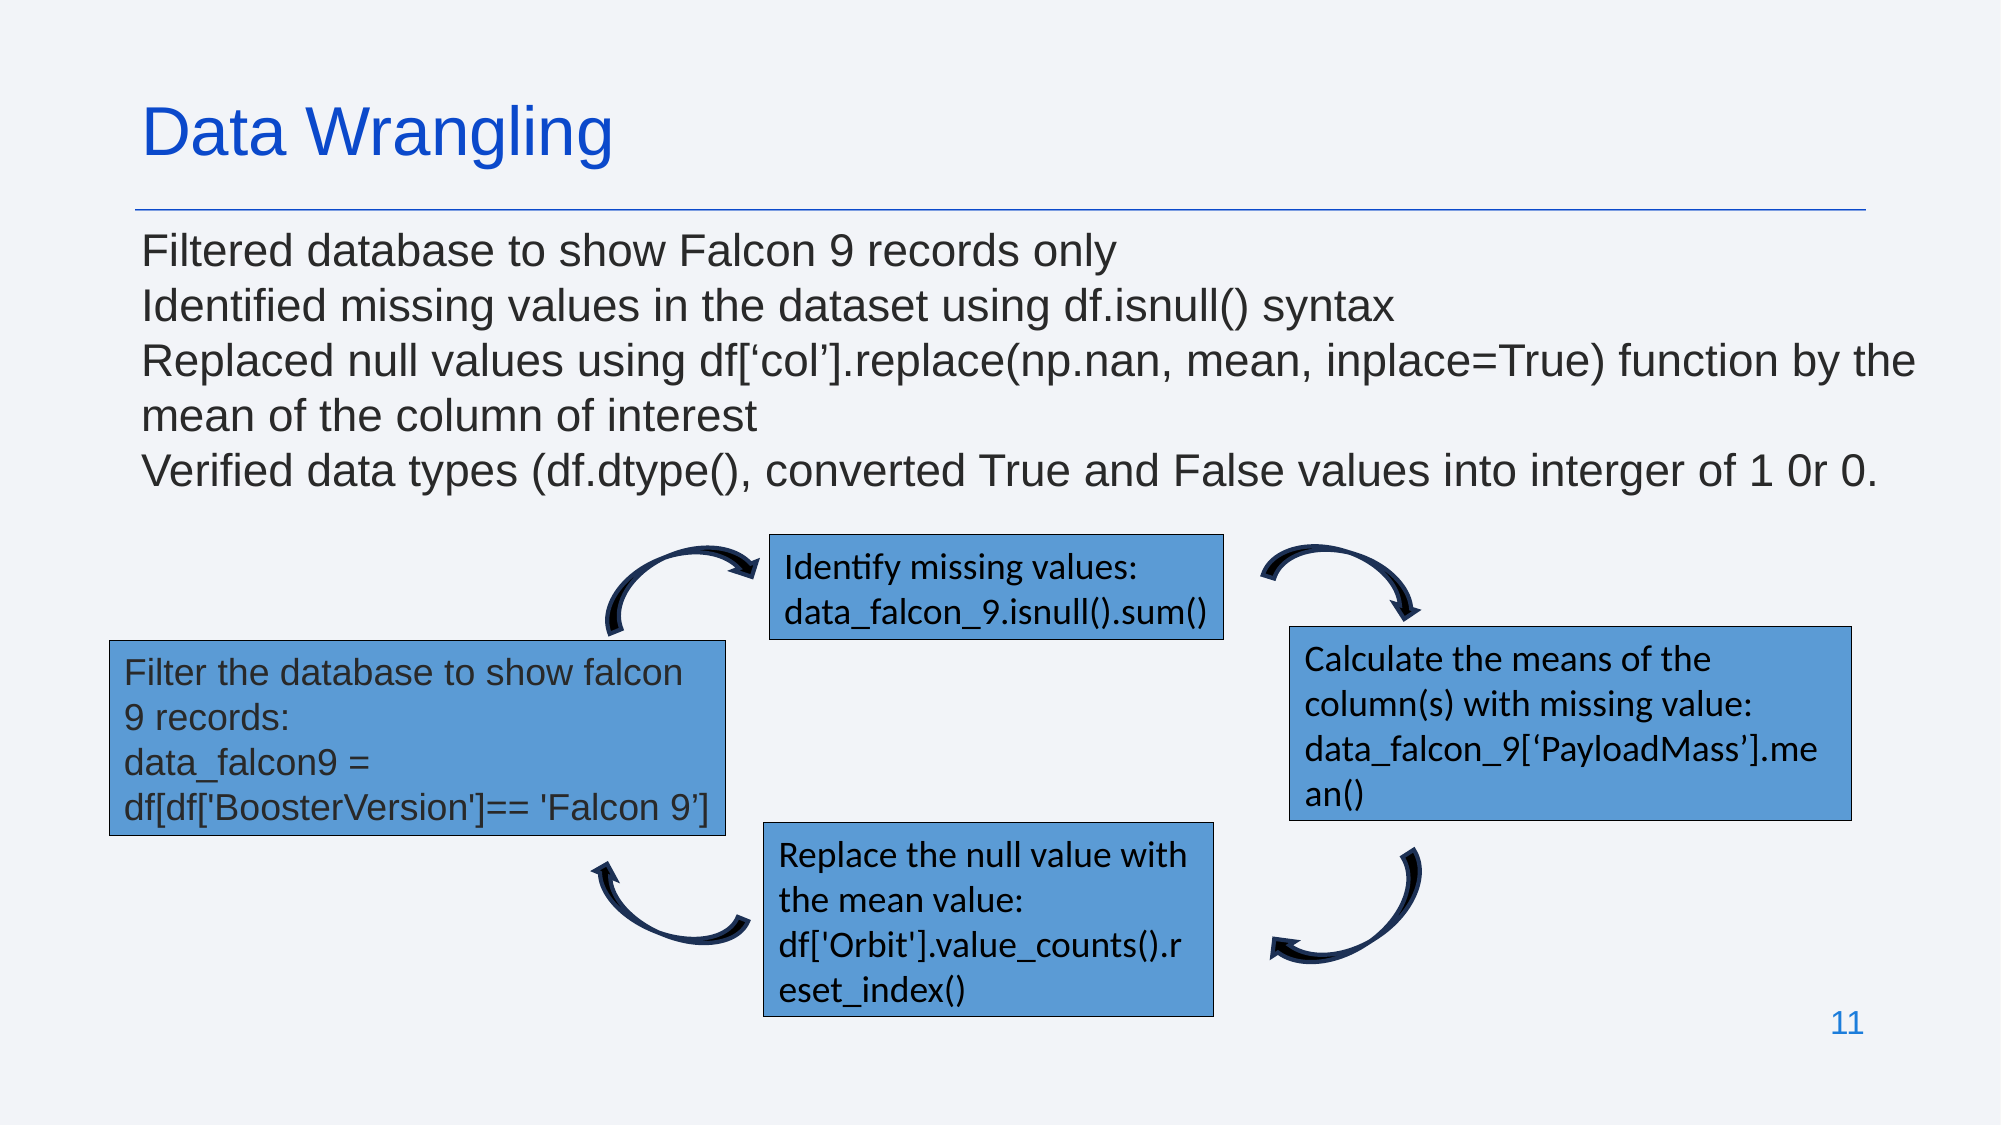

Data Wrangling
Filtered database to show Falcon 9 records only
Identified missing values in the dataset using df.isnull() syntax
Replaced null values using df[‘col’].replace(np.nan, mean, inplace=True) function by the mean of the column of interest
Verified data types (df.dtype(), converted True and False values into interger of 1 0r 0.

Identify missing values:
data_falcon_9.isnull().sum()
Calculate the means of the column(s) with missing value:
data_falcon_9[‘PayloadMass’].mean()
Filter the database to show falcon 9 records:
data_falcon9 = df[df['BoosterVersion']== 'Falcon 9’]
Replace the null value with the mean value:  df['Orbit'].value_counts().reset_index()

11